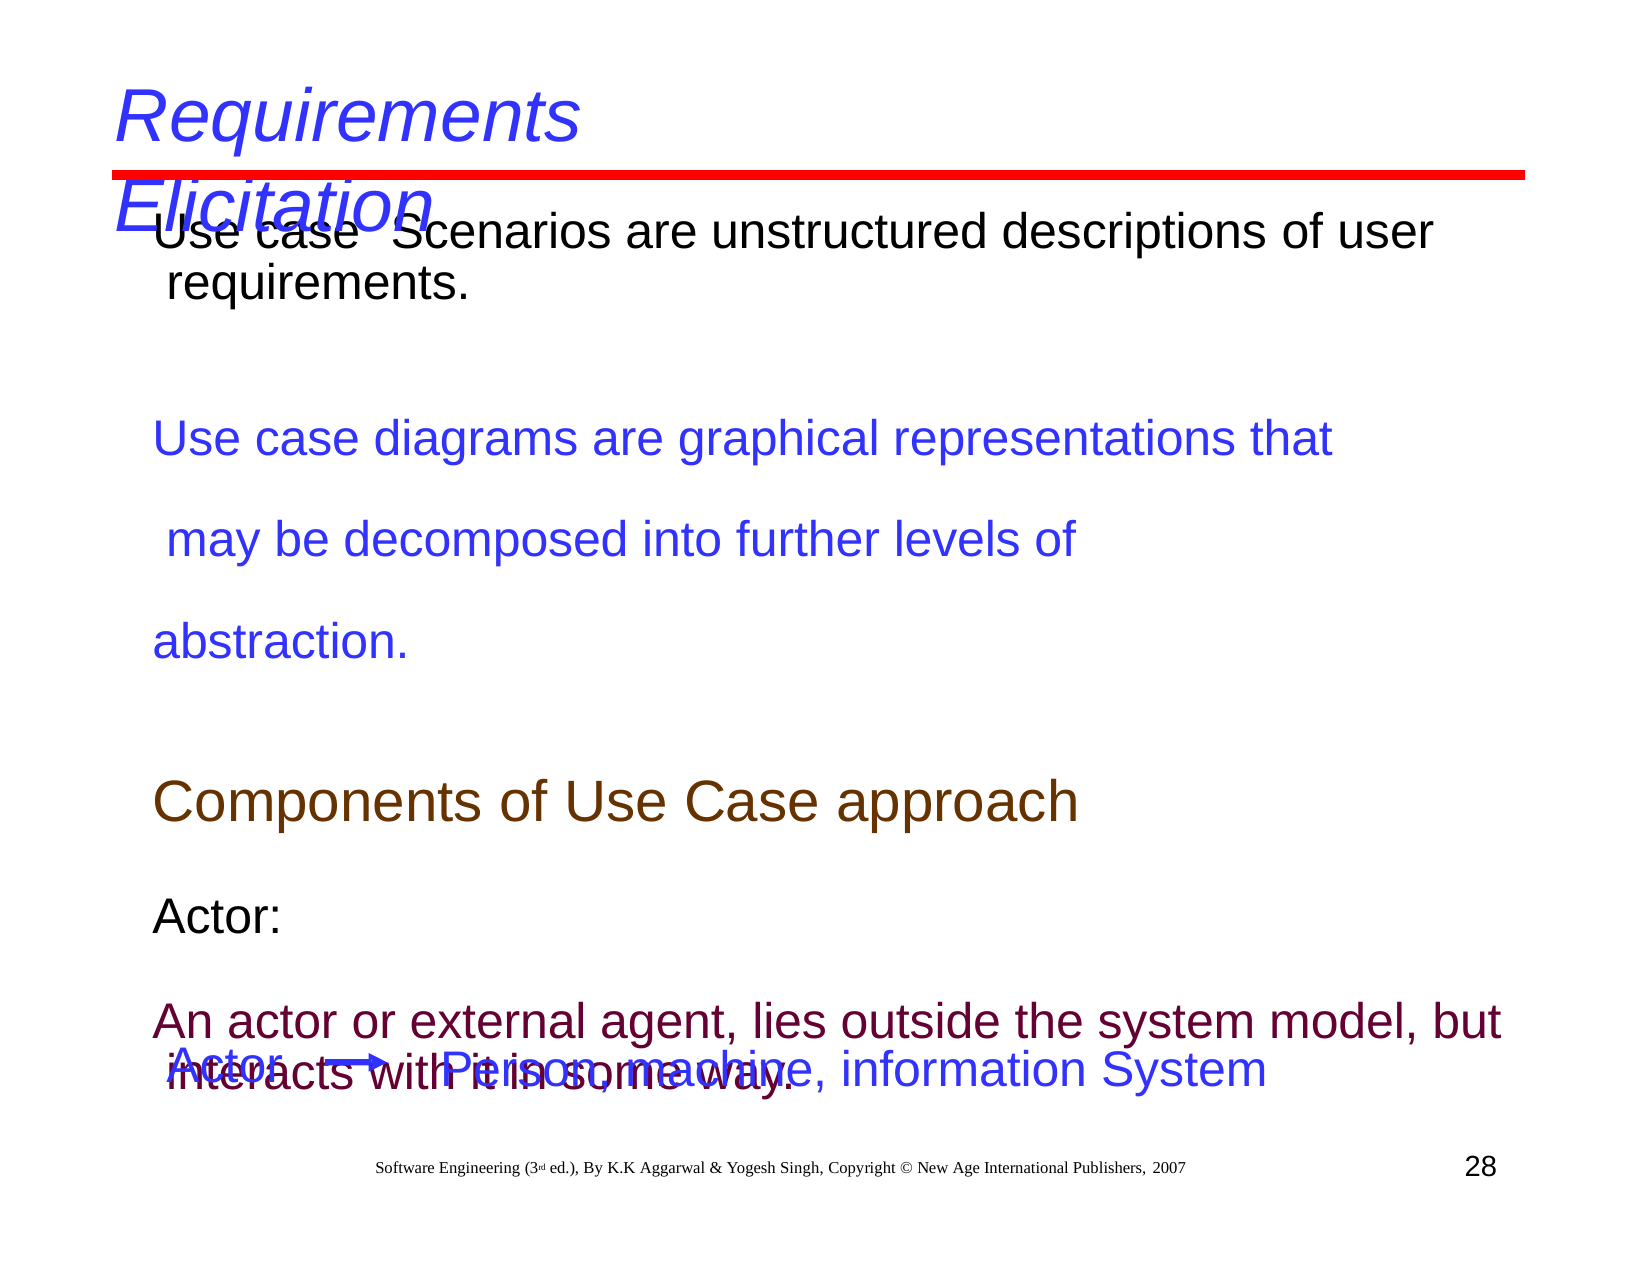

# Requirements Elicitation

Use case	Scenarios are unstructured descriptions of user  requirements.

Use case diagrams are graphical representations that  may be decomposed into further levels of abstraction.

Components of Use Case approach
Actor:

An actor or external agent, lies outside the system model, but  interacts with it in some way.
Actor
Person, machine, information System

28
Software Engineering (3rd  ed.), By K.K Aggarwal & Yogesh Singh, Copyright © New Age International Publishers, 2007